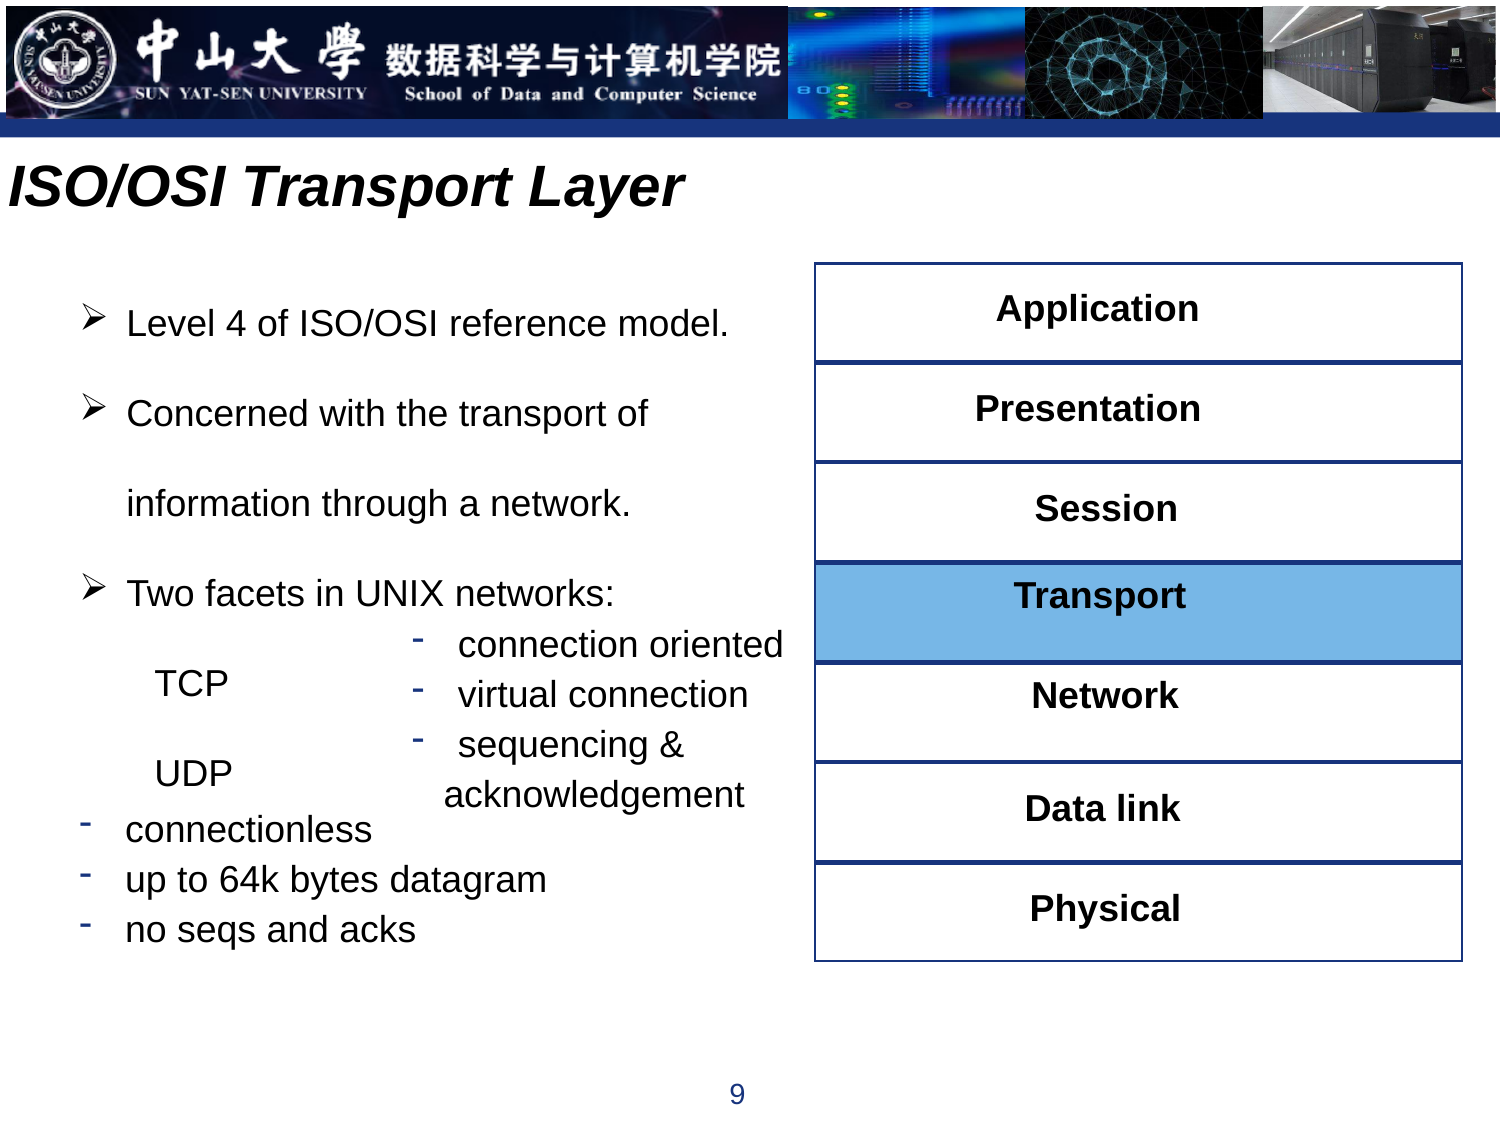

ISO/OSI Transport Layer
Level 4 of ISO/OSI reference model.
Concerned with the transport of information through a network.
Two facets in UNIX networks:
TCP
UDP

Application

Presentation

Session

Transport
 connection oriented
 virtual connection
 sequencing &
   acknowledgement

Network

Data link
 connectionless
 up to 64k bytes datagram
 no seqs and acks

Physical
9